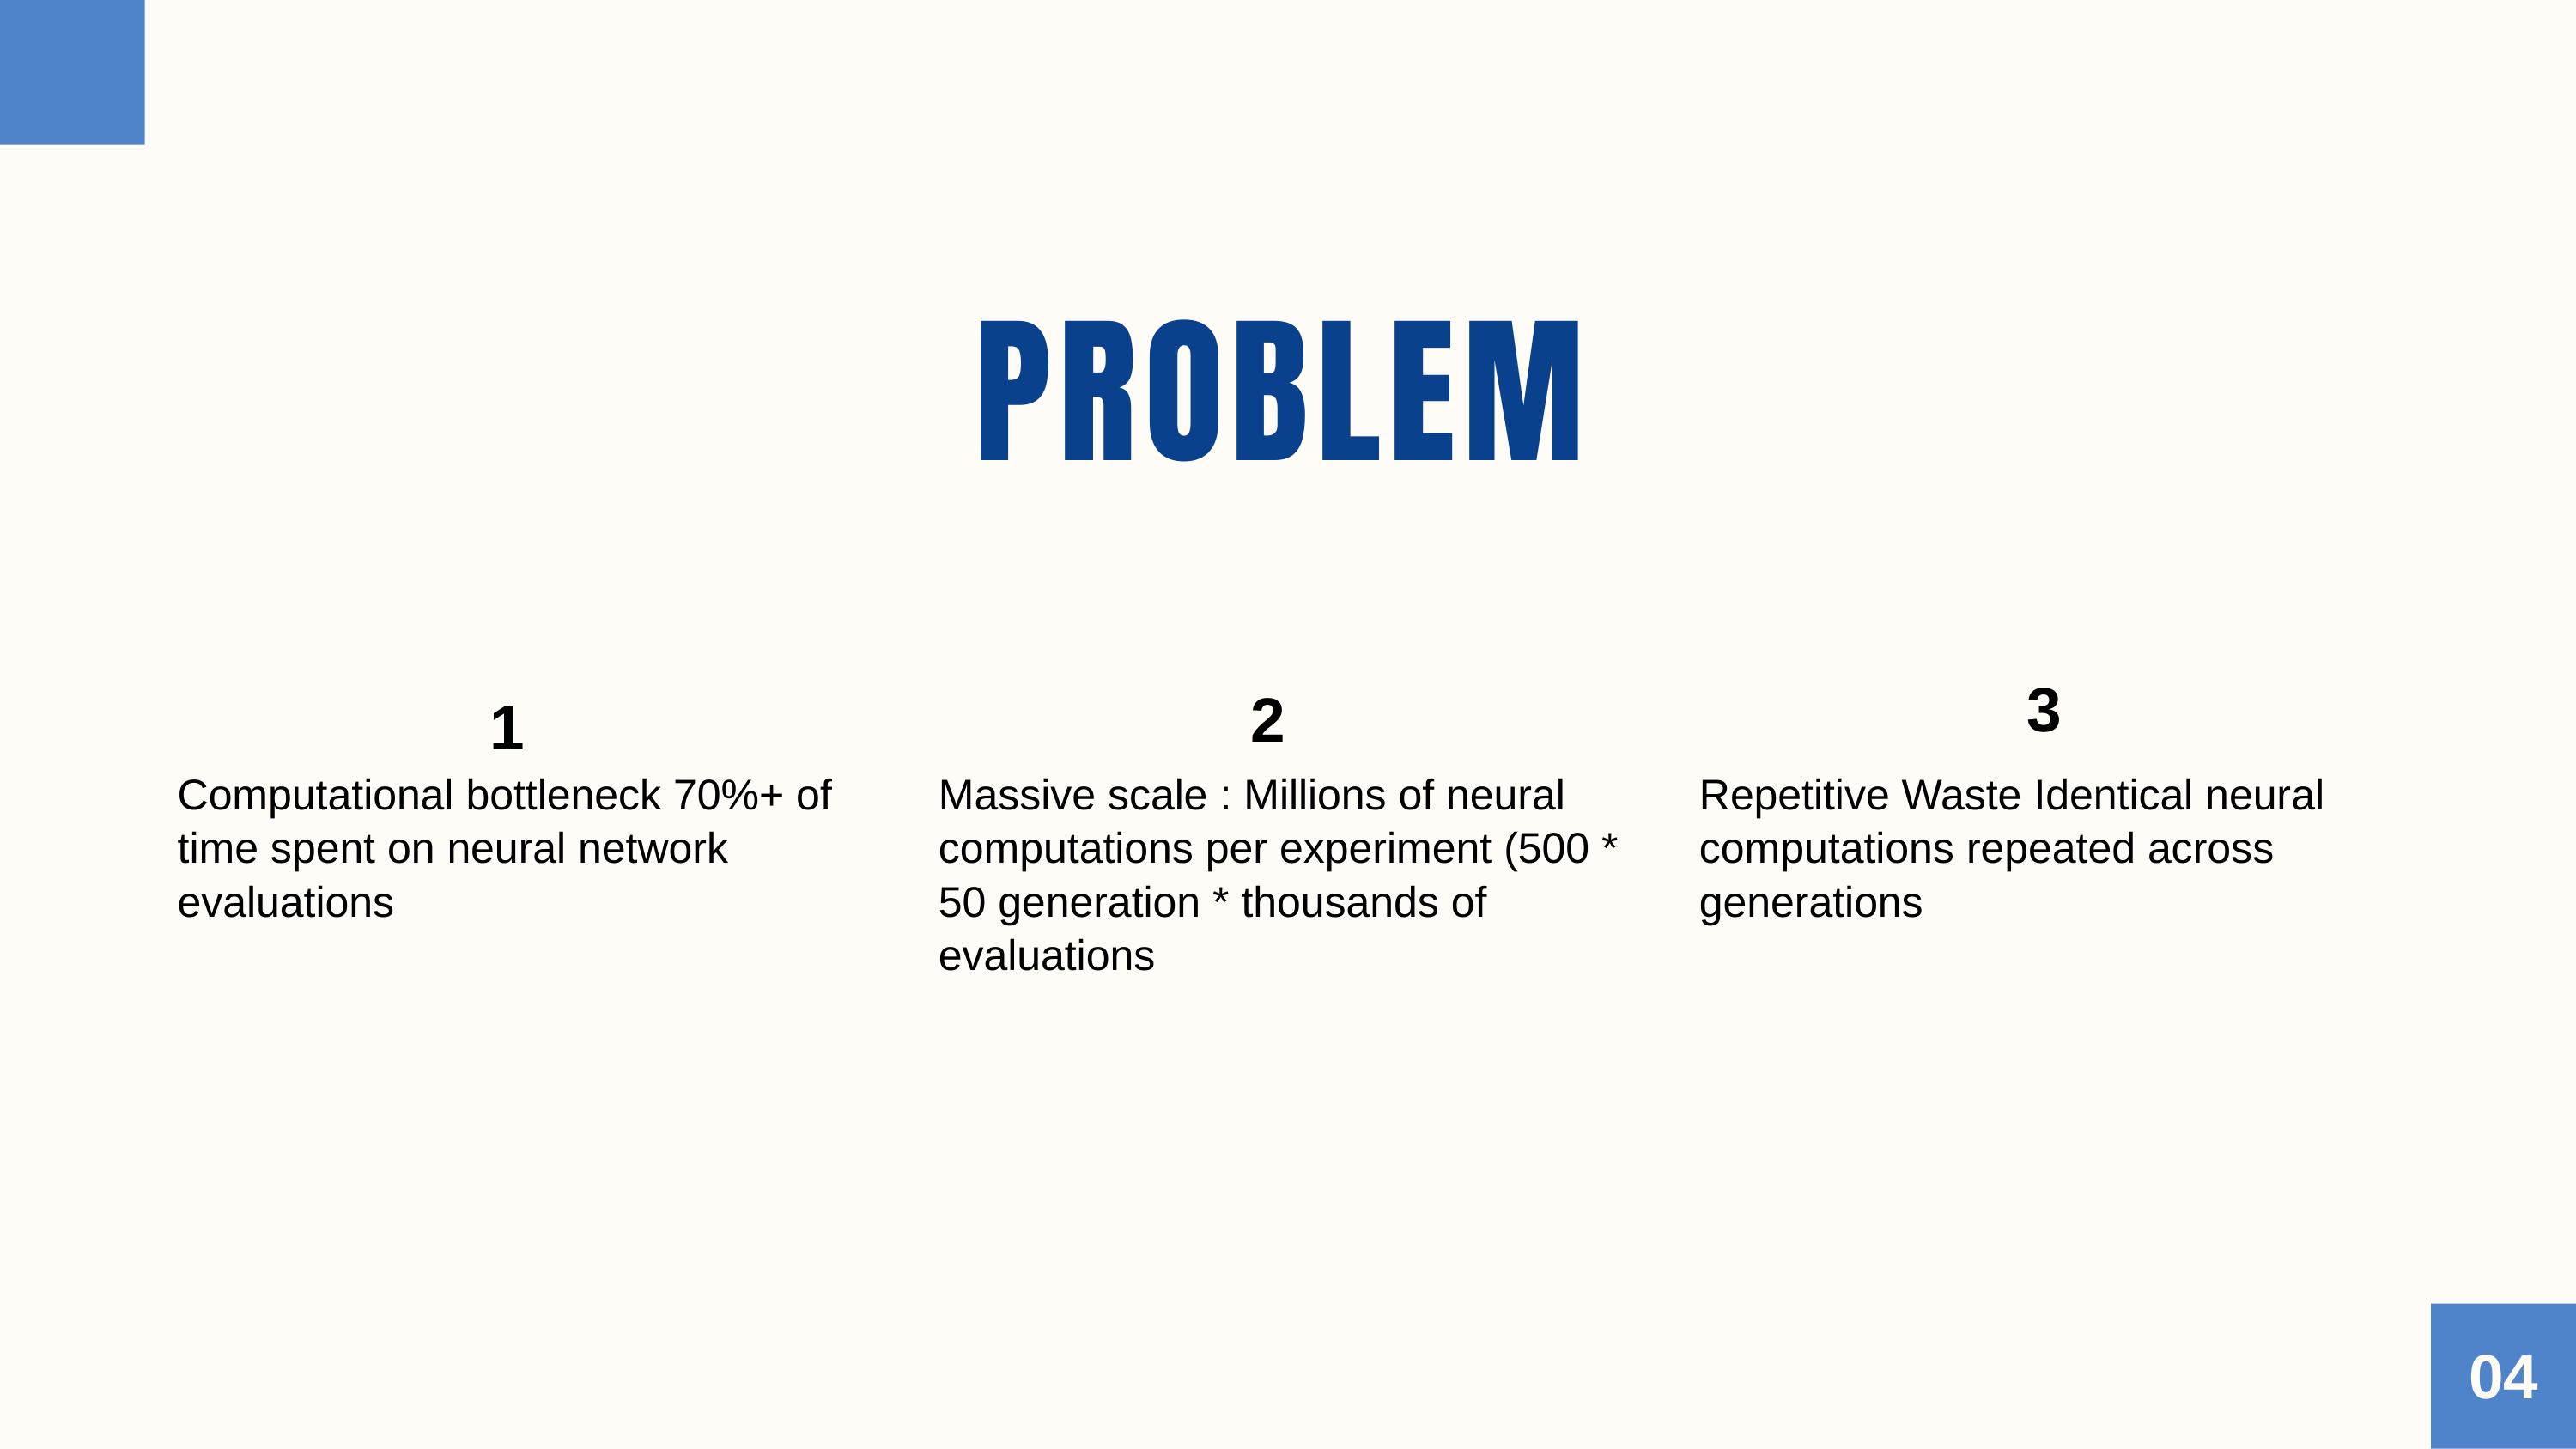

PROBLEM
3
2
1
Computational bottleneck 70%+ of time spent on neural network evaluations
Massive scale : Millions of neural computations per experiment (500 * 50 generation * thousands of evaluations
Repetitive Waste Identical neural computations repeated across generations

04